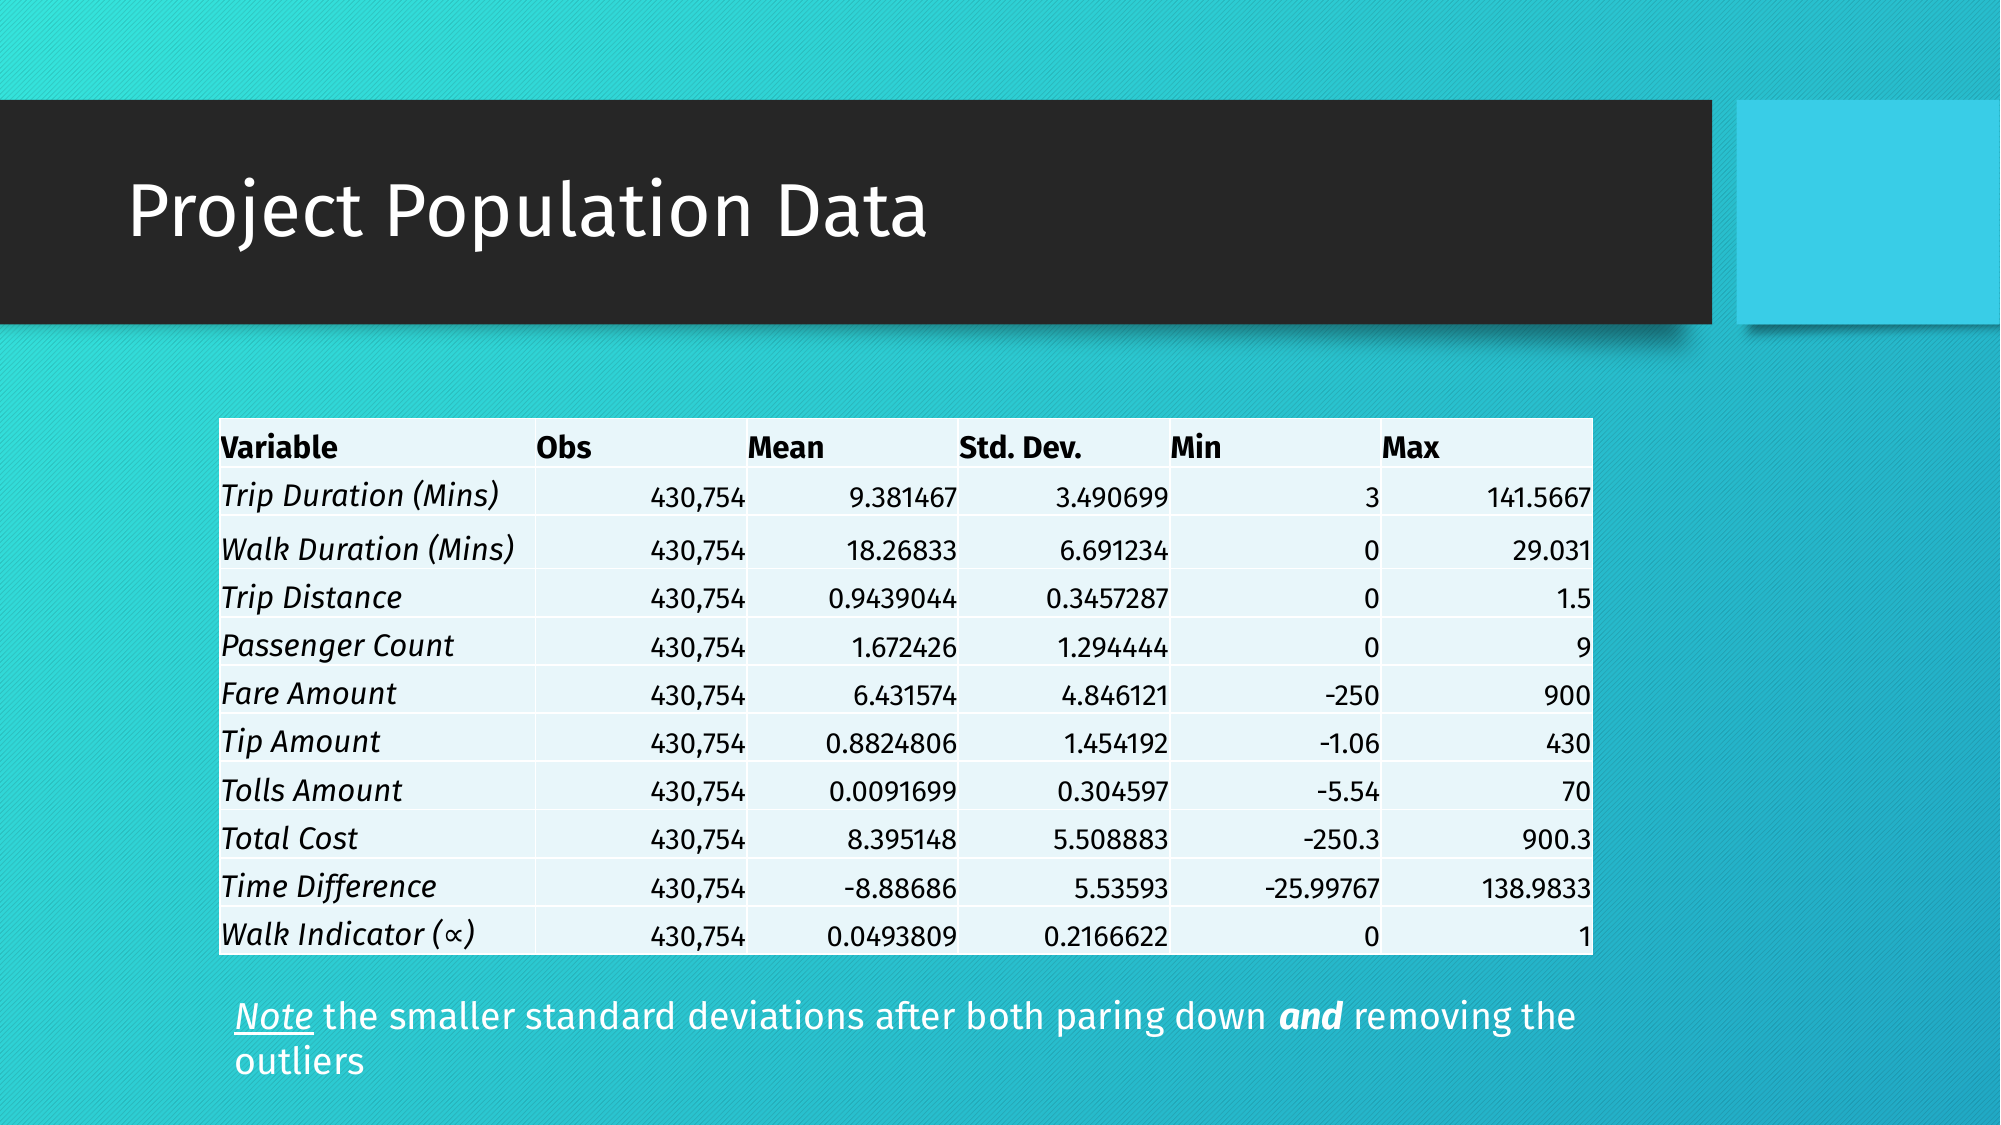

# Project Population Data
| Variable | Obs | Mean | Std. Dev. | Min | Max |
| --- | --- | --- | --- | --- | --- |
| Trip Duration (Mins) | 430,754 | 9.381467 | 3.490699 | 3 | 141.5667 |
| Walk Duration (Mins) | 430,754 | 18.26833 | 6.691234 | 0 | 29.031 |
| Trip Distance | 430,754 | 0.9439044 | 0.3457287 | 0 | 1.5 |
| Passenger Count | 430,754 | 1.672426 | 1.294444 | 0 | 9 |
| Fare Amount | 430,754 | 6.431574 | 4.846121 | -250 | 900 |
| Tip Amount | 430,754 | 0.8824806 | 1.454192 | -1.06 | 430 |
| Tolls Amount | 430,754 | 0.0091699 | 0.304597 | -5.54 | 70 |
| Total Cost | 430,754 | 8.395148 | 5.508883 | -250.3 | 900.3 |
| Time Difference | 430,754 | -8.88686 | 5.53593 | -25.99767 | 138.9833 |
| Walk Indicator (∝) | 430,754 | 0.0493809 | 0.2166622 | 0 | 1 |
Note the smaller standard deviations after both paring down and removing the outliers